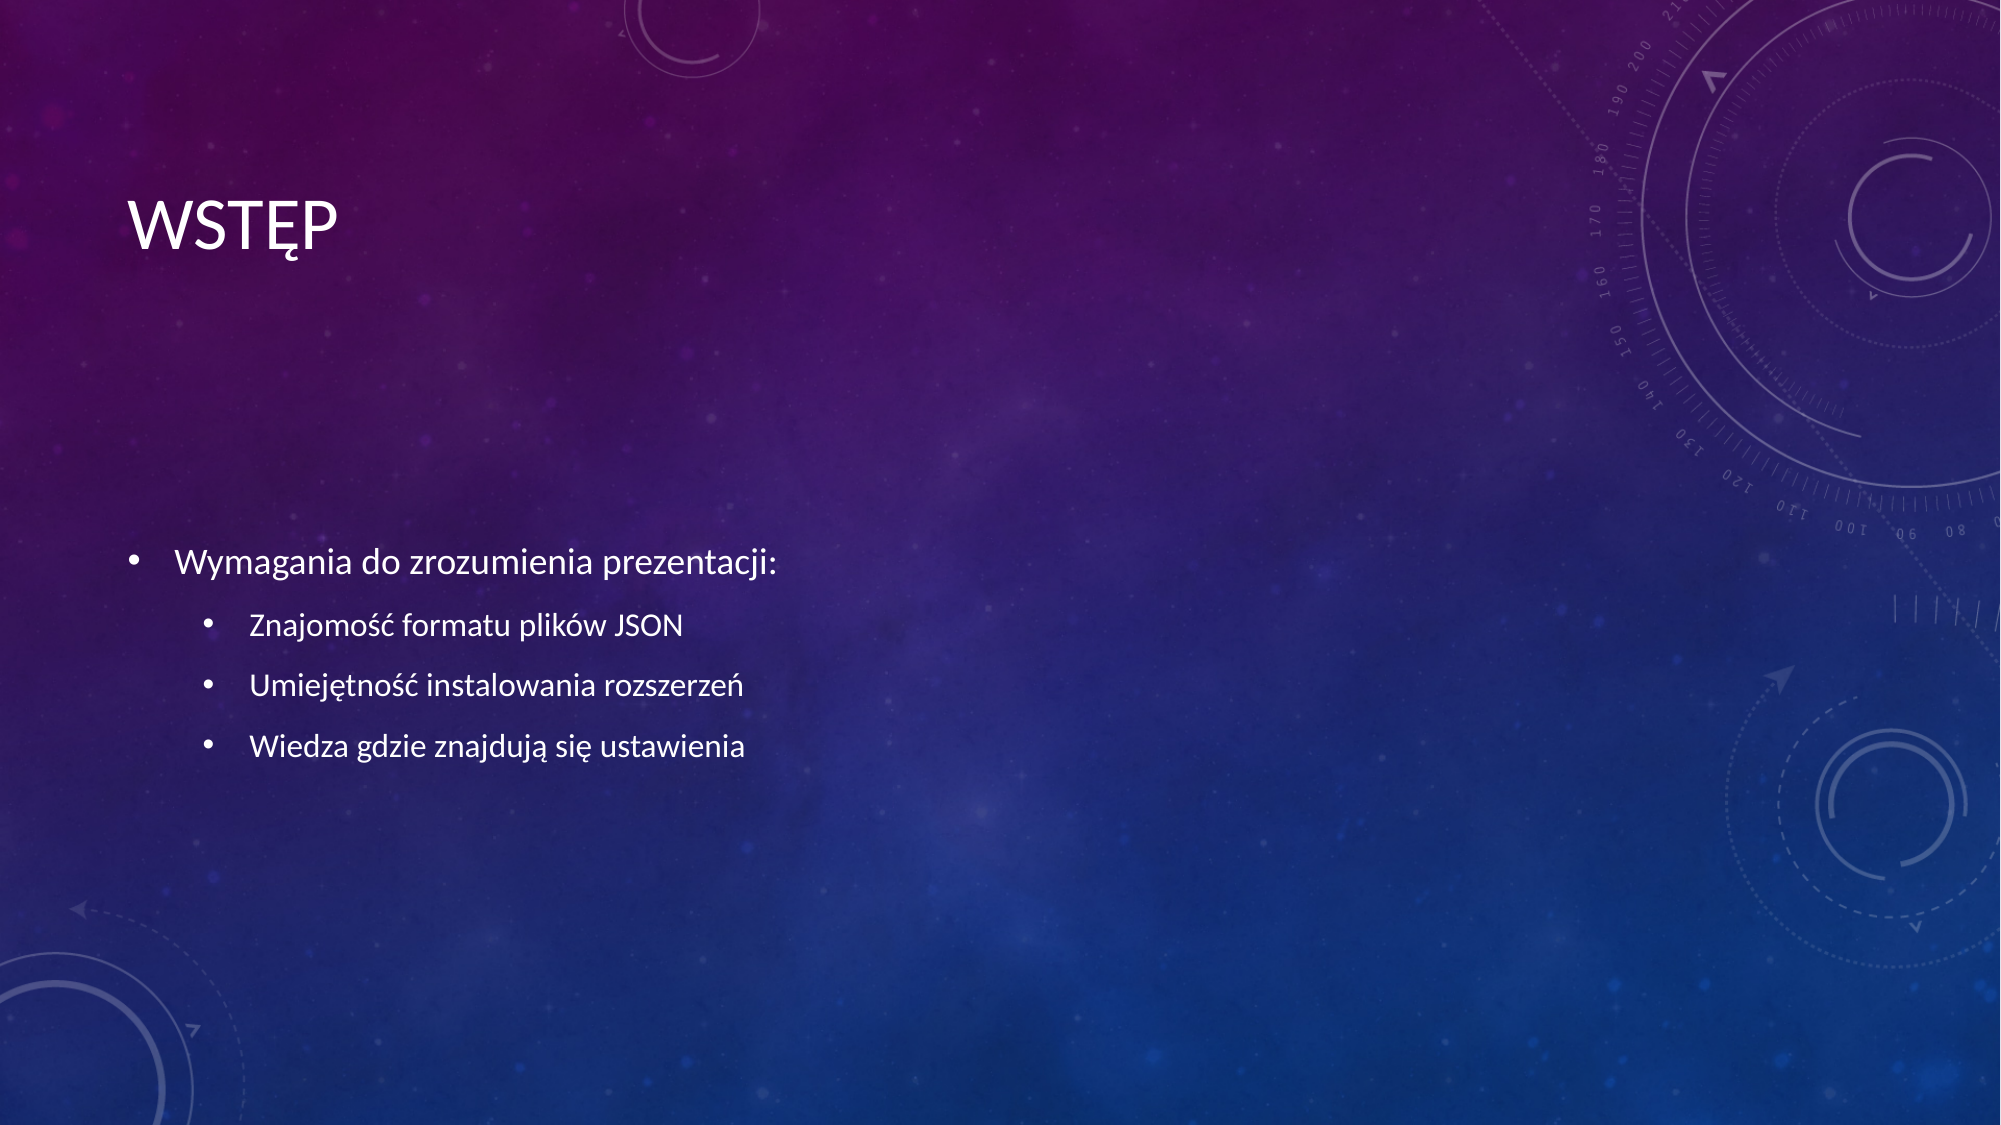

# Wstęp
Wymagania do zrozumienia prezentacji:
Znajomość formatu plików JSON
Umiejętność instalowania rozszerzeń
Wiedza gdzie znajdują się ustawienia